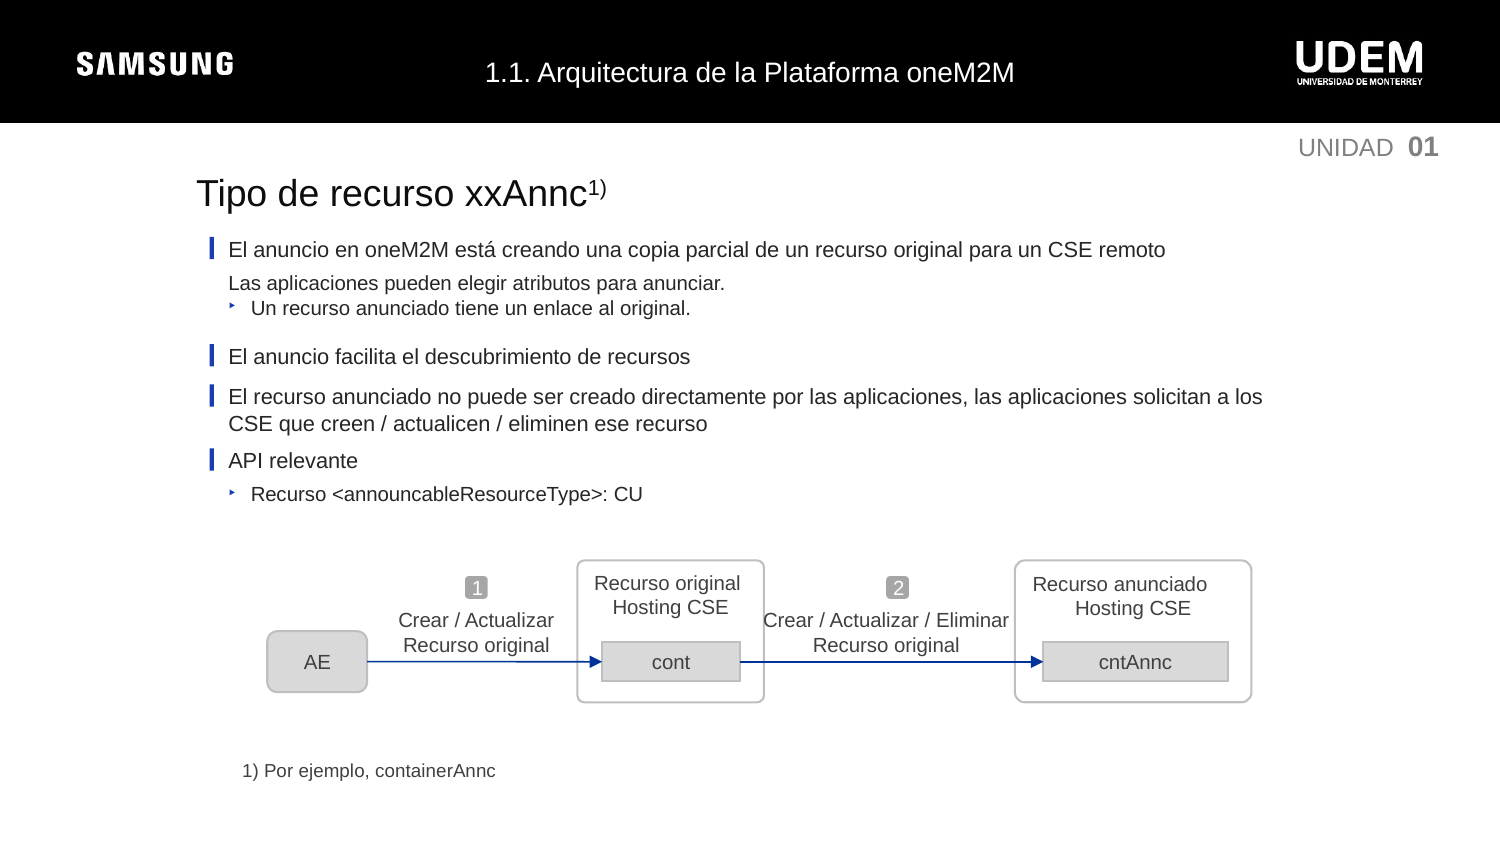

1.1. Arquitectura de la Plataforma oneM2M
UNIDAD  01
Tipo de recurso xxAnnc1)
El anuncio en oneM2M está creando una copia parcial de un recurso original para un CSE remoto

Las aplicaciones pueden elegir atributos para anunciar.
Un recurso anunciado tiene un enlace al original.
El anuncio facilita el descubrimiento de recursos

El recurso anunciado no puede ser creado directamente por las aplicaciones, las aplicaciones solicitan a los CSE que creen / actualicen / eliminen ese recurso

API relevante

Recurso <announcableResourceType>: CU
Recurso original
Hosting CSE
Recurso anunciado
Hosting CSE
2
1
Crear / Actualizar
Recurso original
Crear / Actualizar / Eliminar
Recurso original
AE
cont
cntAnnc
1) Por ejemplo, containerAnnc